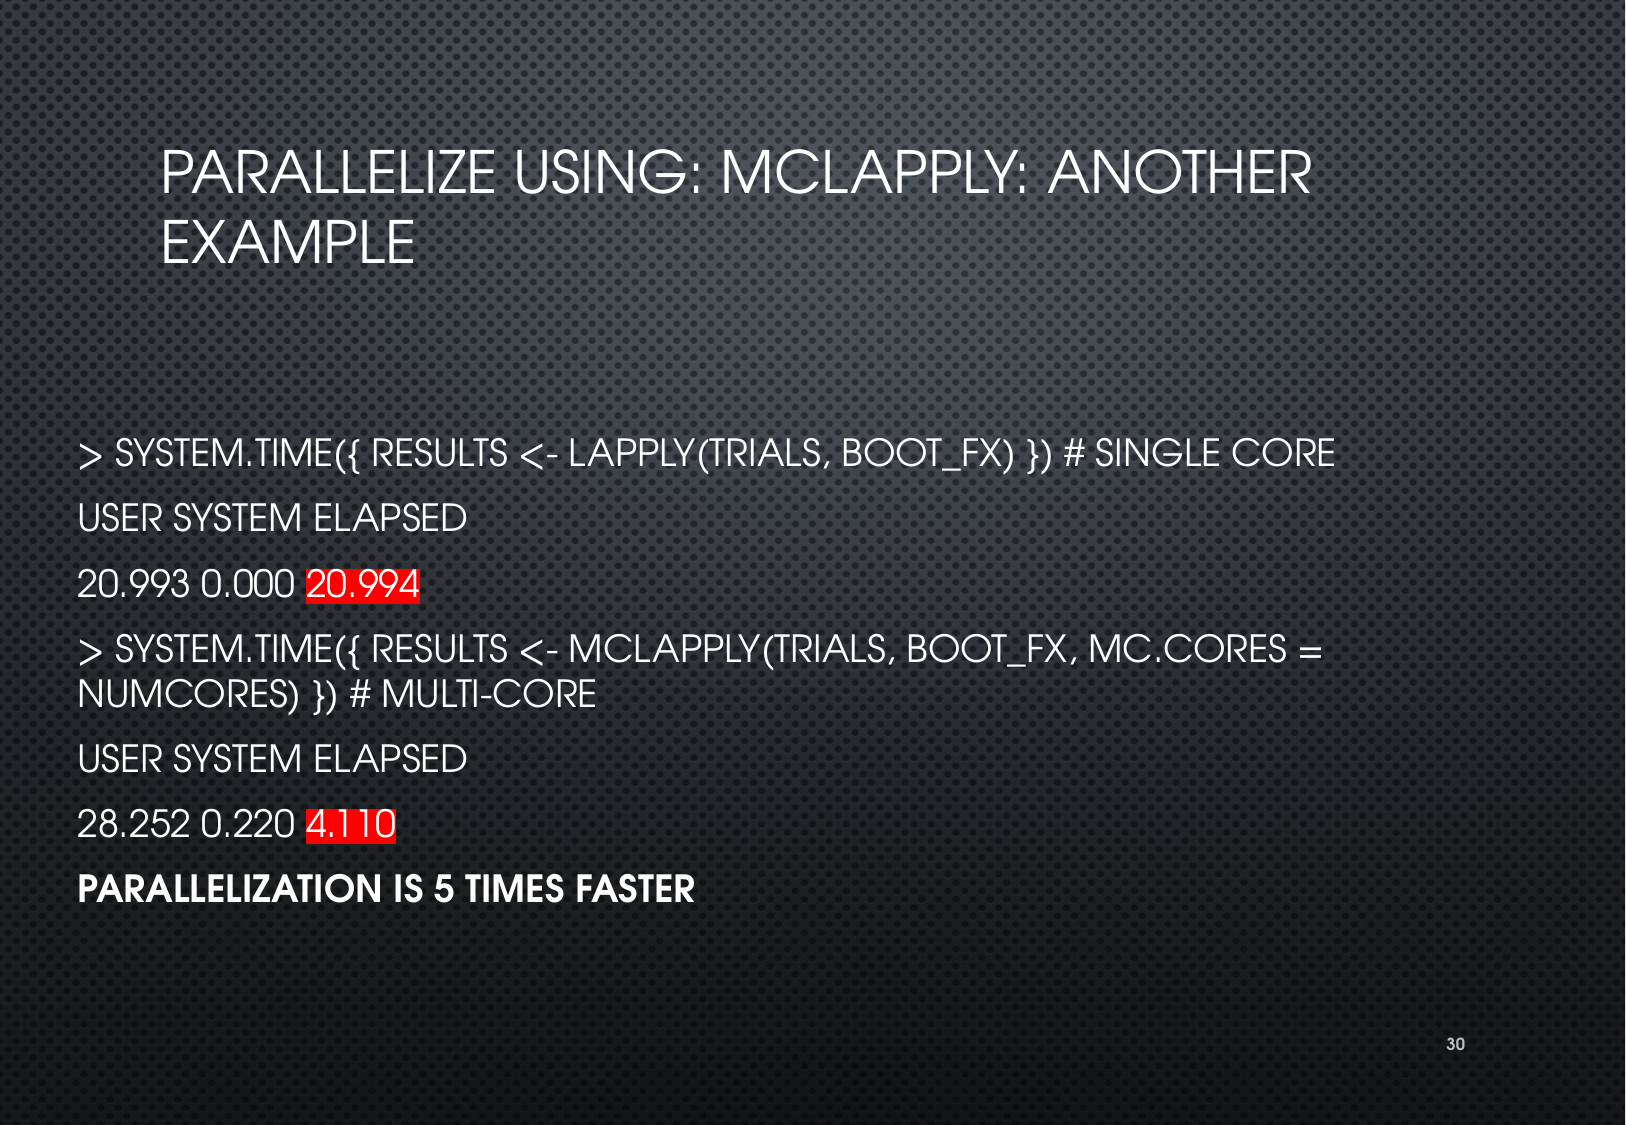

# Parallelize using: mclapply: another example
> system.time({ results <- lapply(trials, boot_fx) }) # single core
user system elapsed
20.993 0.000 20.994
> system.time({ results <- mclapply(trials, boot_fx, mc.cores = numCores) }) # multi-core
user system elapsed
28.252 0.220 4.110
Parallelization is 5 times faster
30